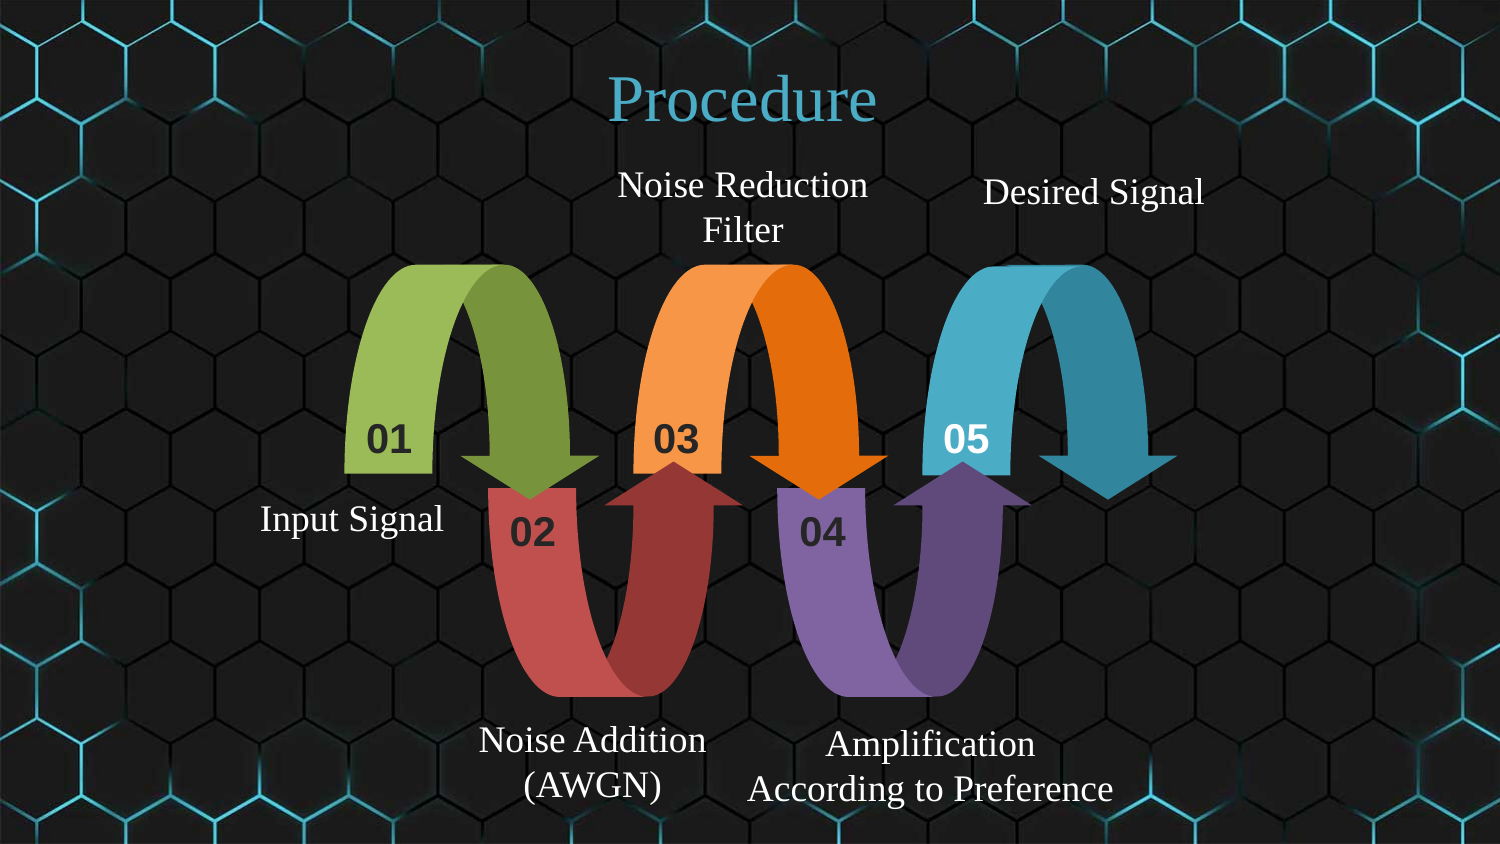

Procedure
Noise Reduction Filter
Desired Signal

01
03
05

Input Signal

02
04
Noise Addition (AWGN)
Amplification According to Preference